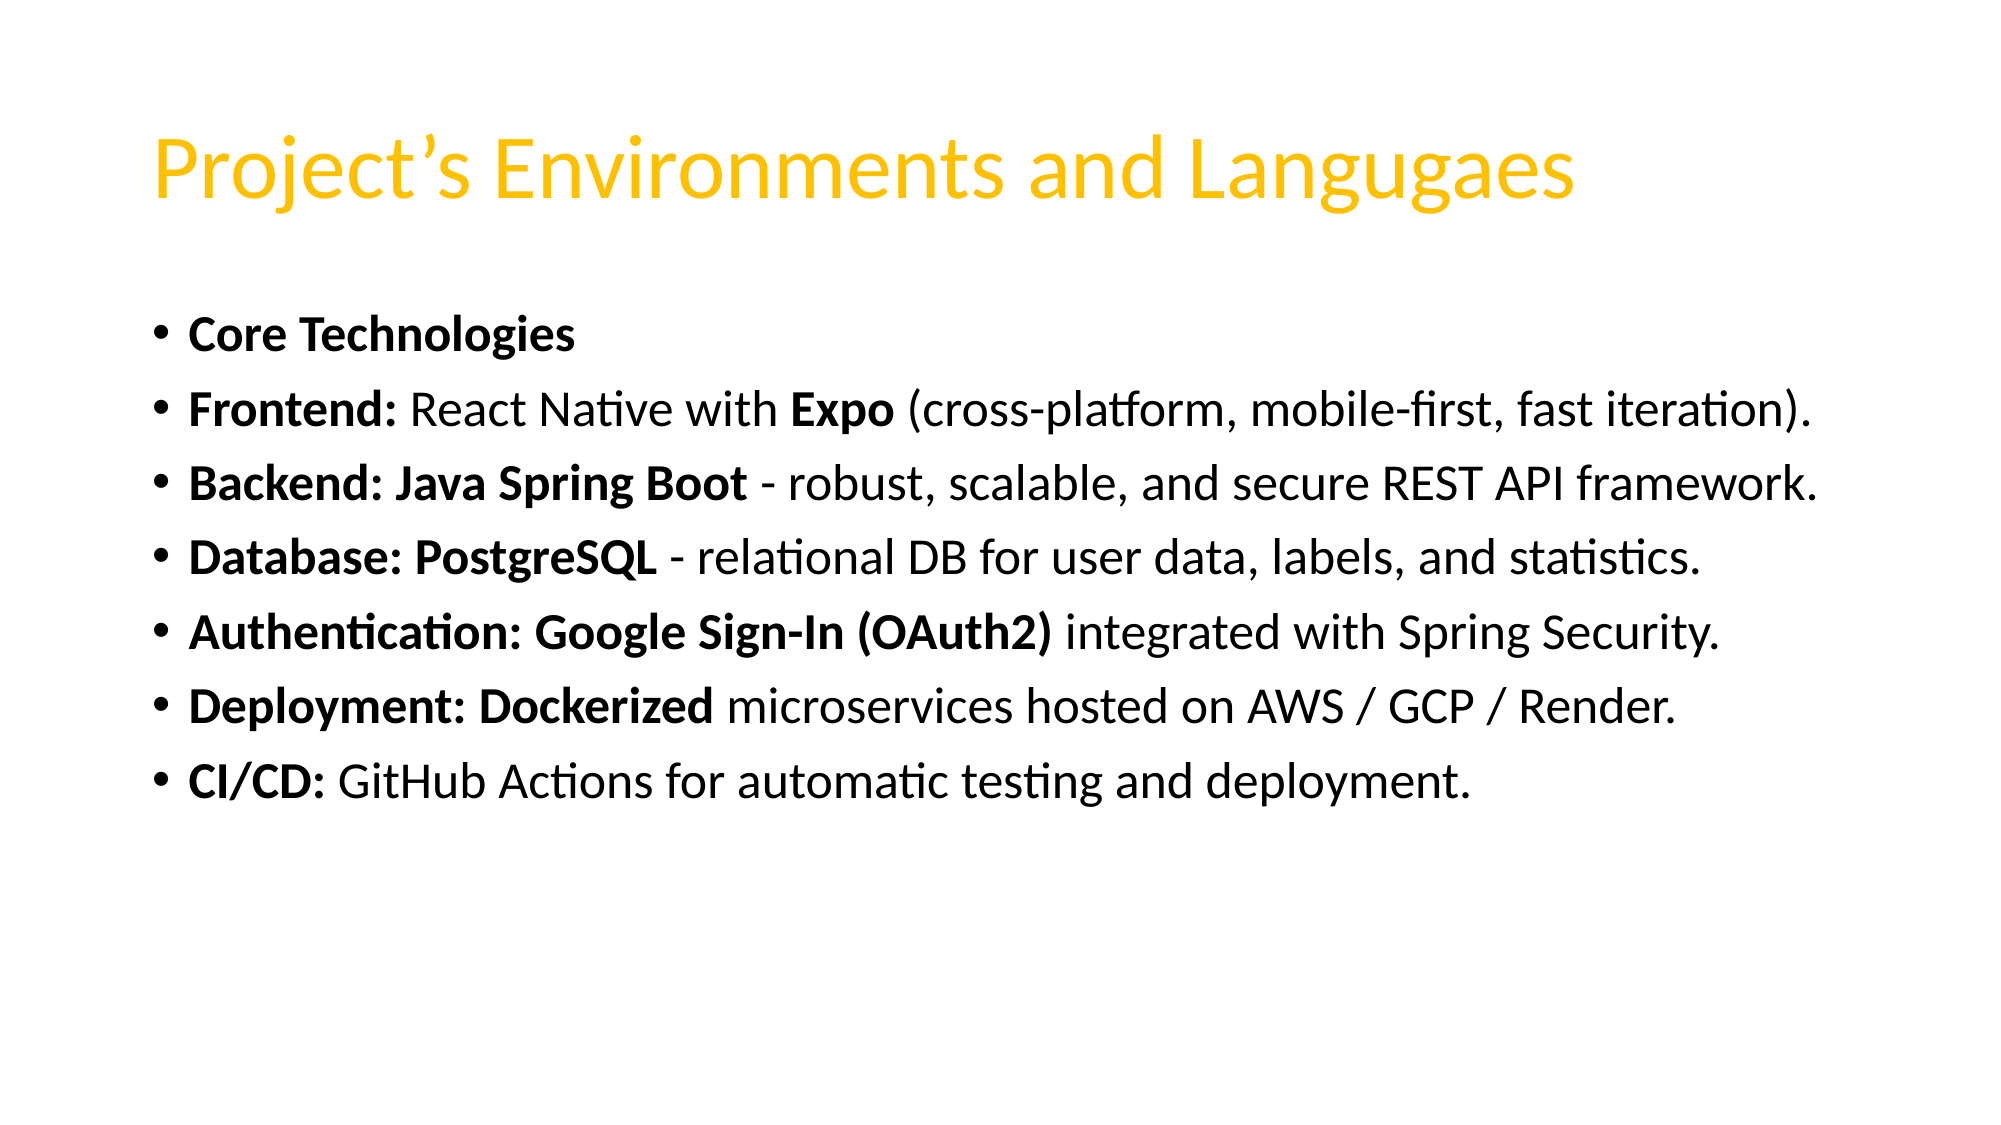

# Project’s Environments and Langugaes
Core Technologies
Frontend: React Native with Expo (cross-platform, mobile-first, fast iteration).
Backend: Java Spring Boot - robust, scalable, and secure REST API framework.
Database: PostgreSQL - relational DB for user data, labels, and statistics.
Authentication: Google Sign-In (OAuth2) integrated with Spring Security.
Deployment: Dockerized microservices hosted on AWS / GCP / Render.
CI/CD: GitHub Actions for automatic testing and deployment.